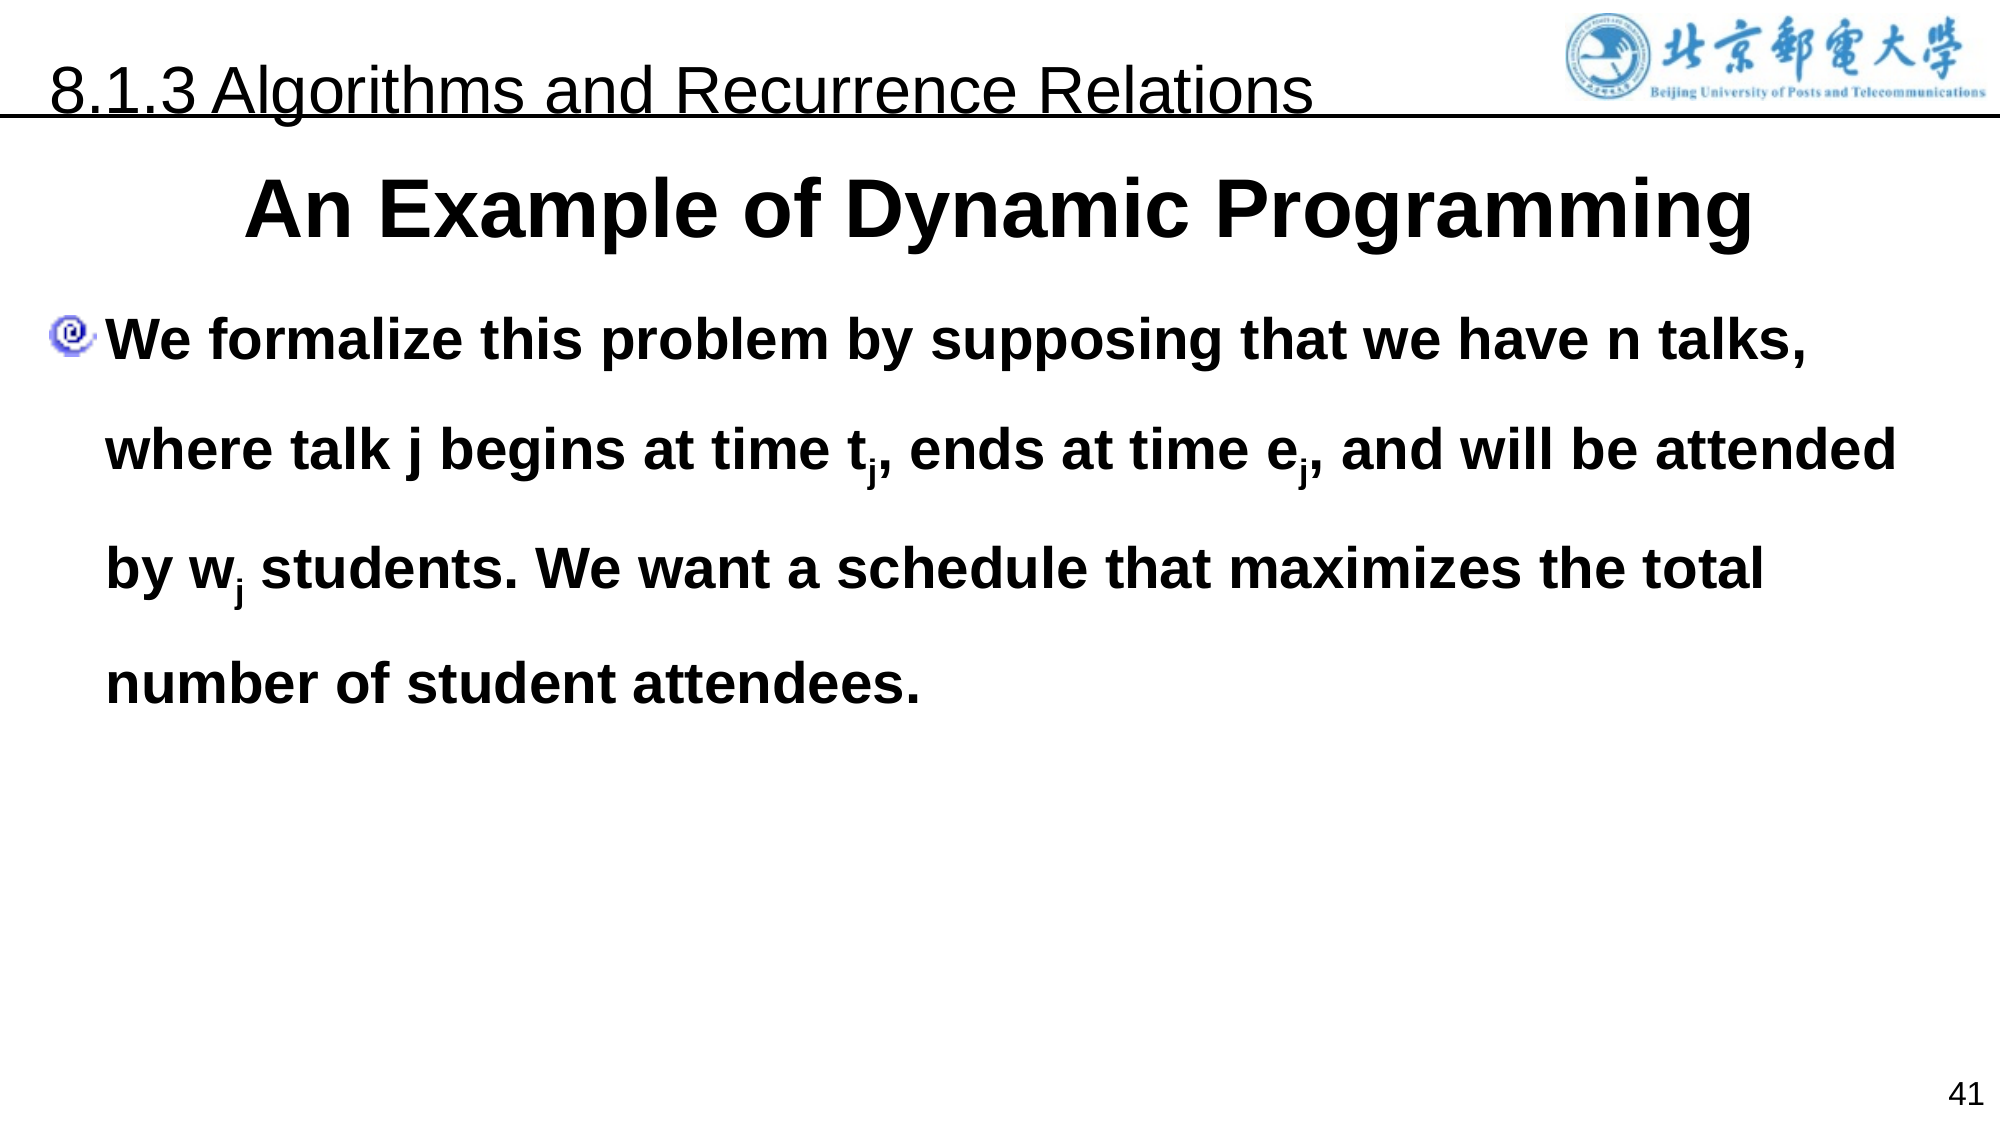

8.1.3 Algorithms and Recurrence Relations
An Example of Dynamic Programming
We formalize this problem by supposing that we have n talks, where talk j begins at time tj, ends at time ej, and will be attended by wj students. We want a schedule that maximizes the total number of student attendees.